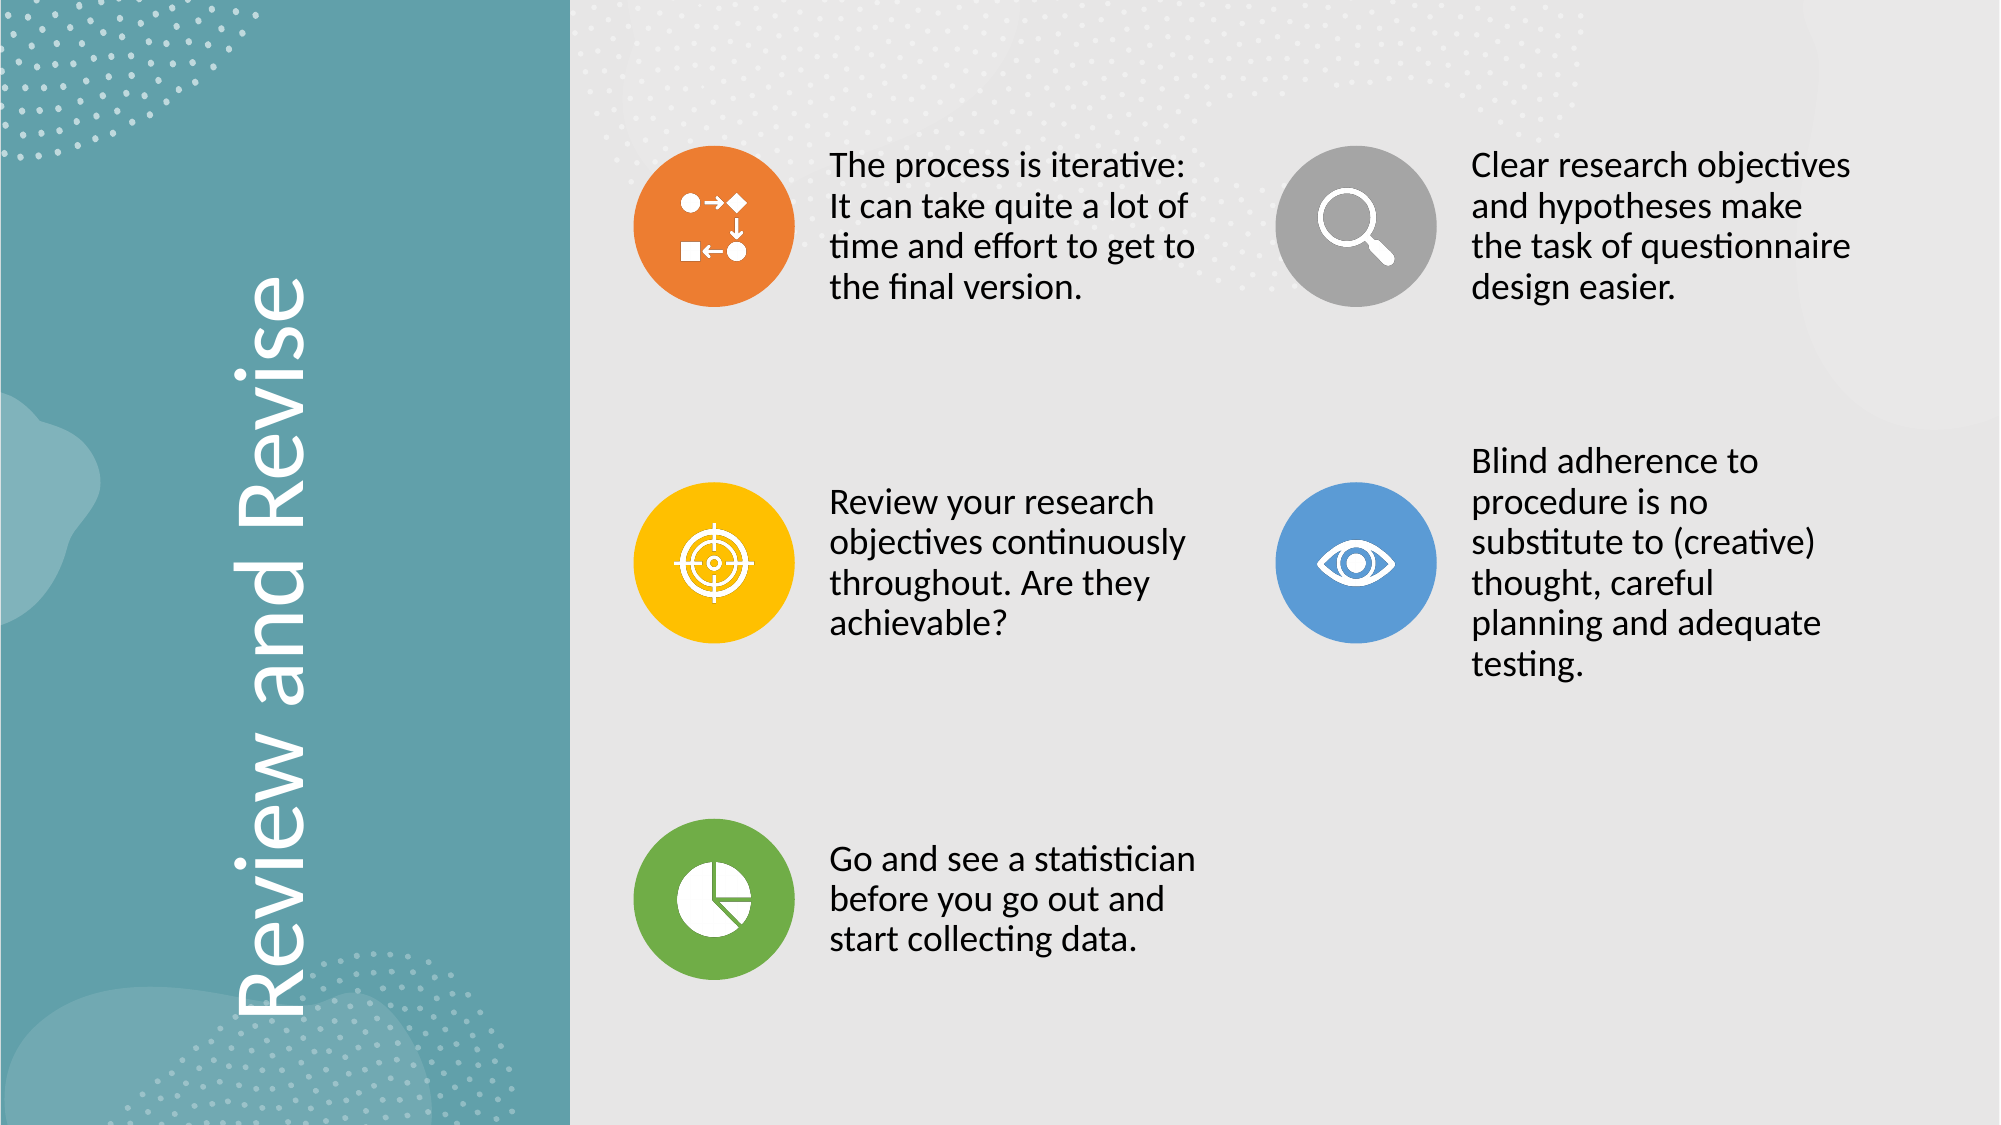

The process is iterative: It can take quite a lot of time and effort to get to the final version.
Clear research objectives and hypotheses make the task of questionnaire design easier.
Review your research objectives continuously throughout. Are they achievable?
Blind adherence to procedure is no substitute to (creative) thought, careful planning and adequate testing.
Go and see a statistician before you go out and start collecting data.
# Review and Revise
33